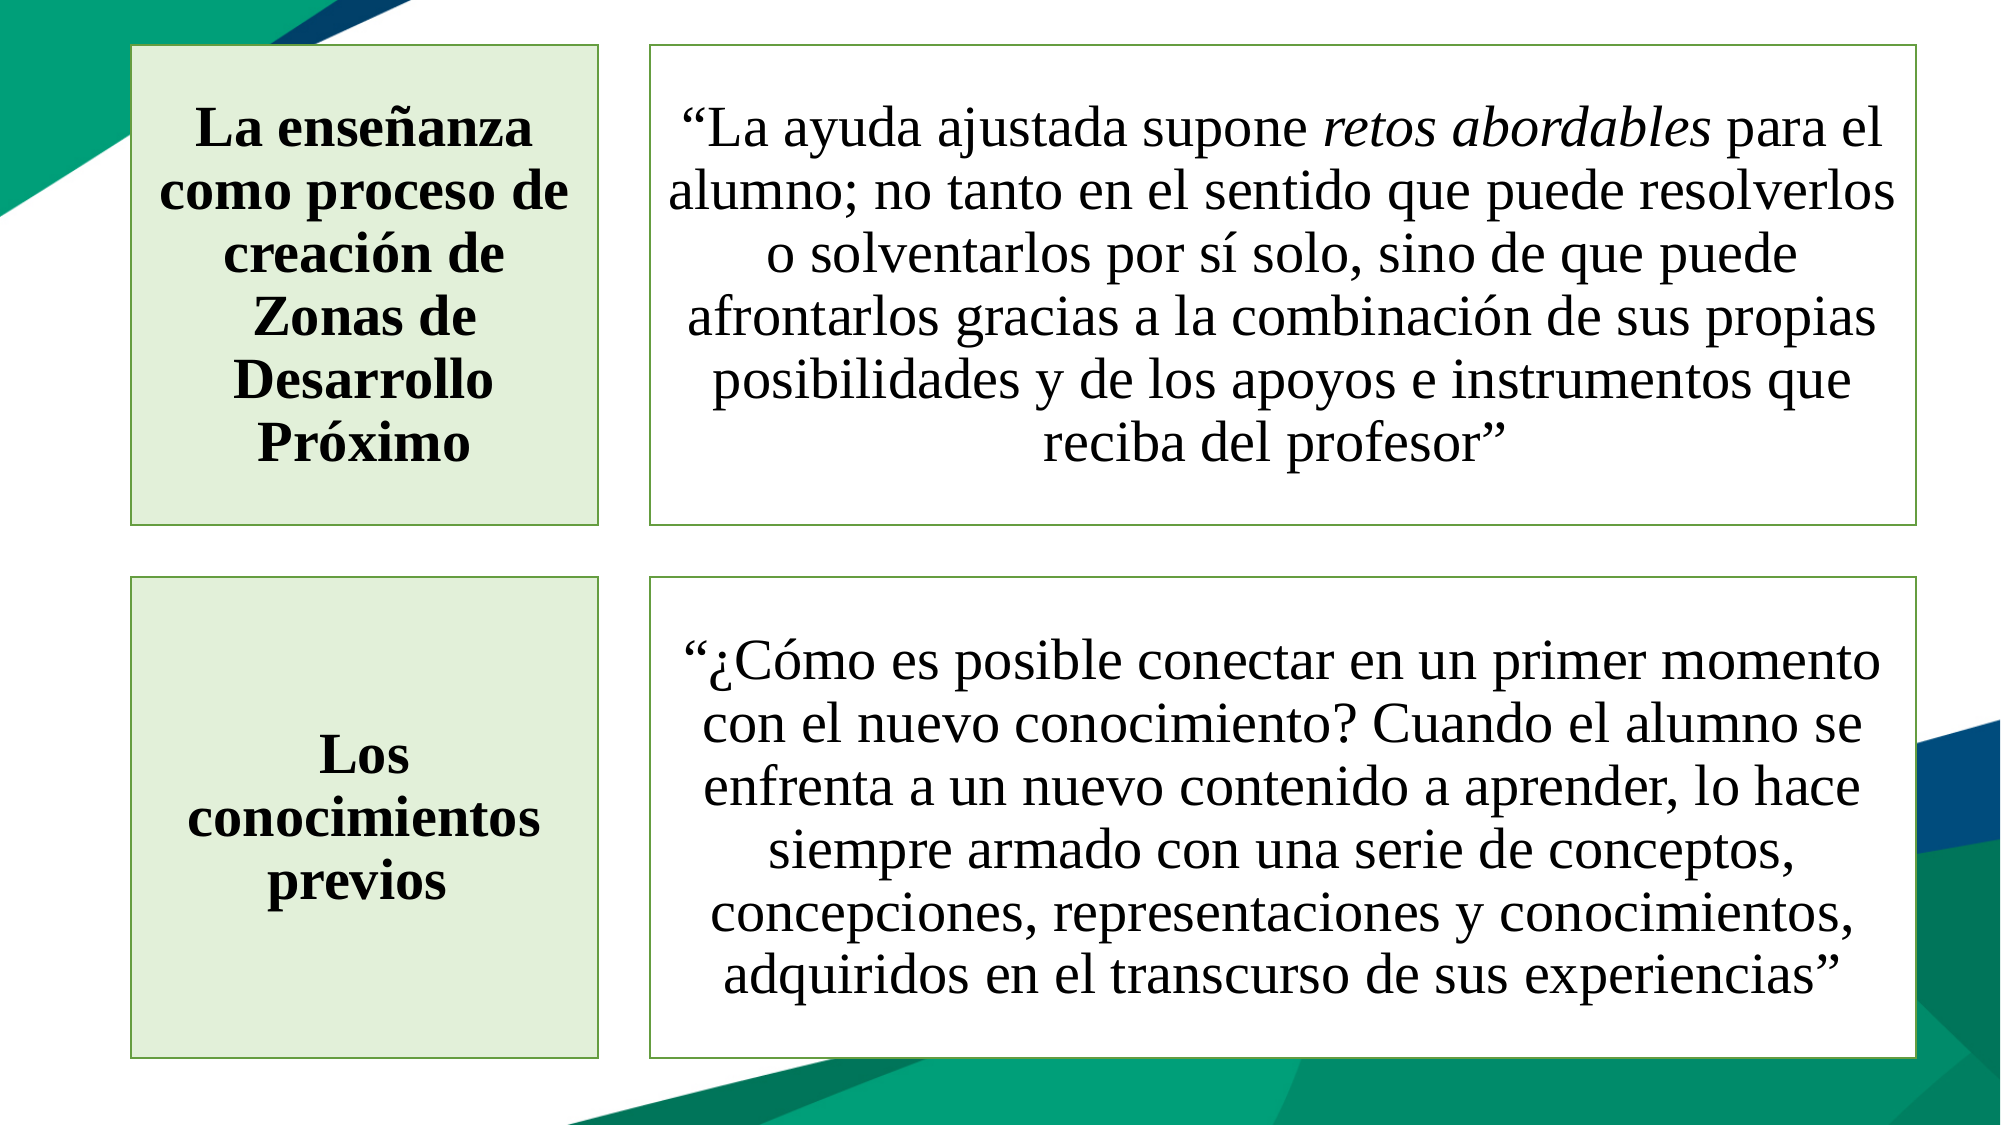

La enseñanza como proceso de creación de Zonas de Desarrollo Próximo
“La ayuda ajustada supone retos abordables para el alumno; no tanto en el sentido que puede resolverlos o solventarlos por sí solo, sino de que puede afrontarlos gracias a la combinación de sus propias posibilidades y de los apoyos e instrumentos que reciba del profesor”
Los conocimientos previos
“¿Cómo es posible conectar en un primer momento con el nuevo conocimiento? Cuando el alumno se enfrenta a un nuevo contenido a aprender, lo hace siempre armado con una serie de conceptos, concepciones, representaciones y conocimientos, adquiridos en el transcurso de sus experiencias”